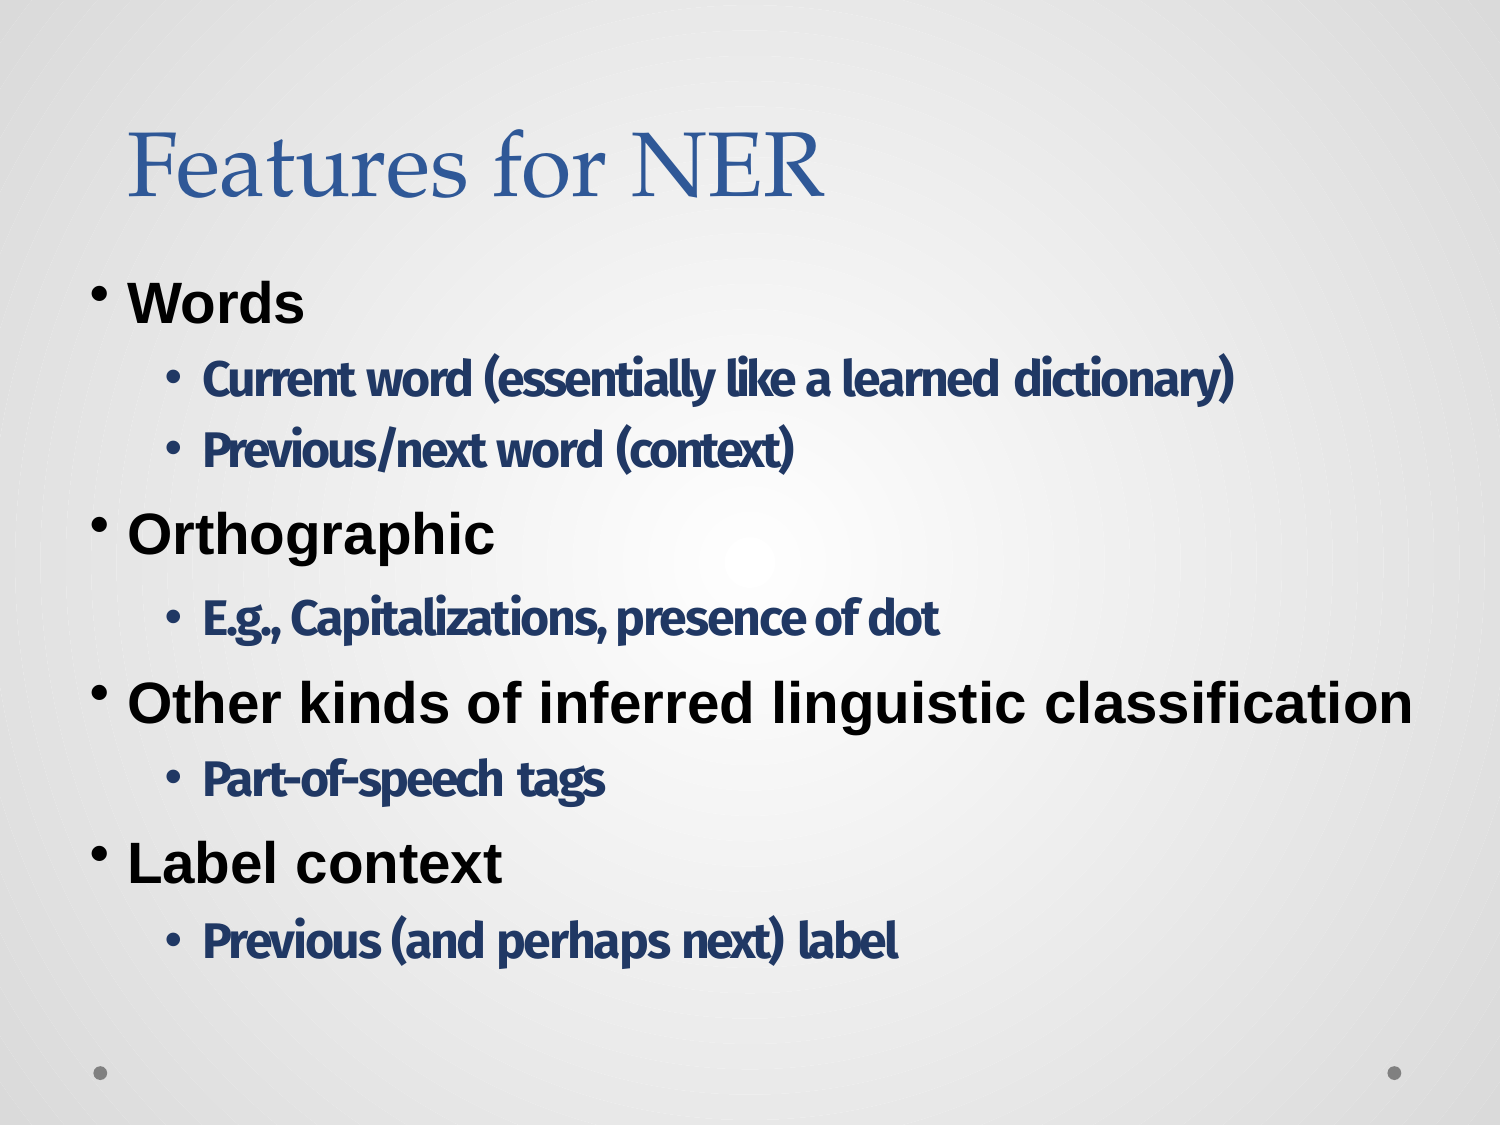

# Features for NER
Words
Current word (essentially like a learned dictionary)
Previous/next word (context)
Orthographic
E.g., Capitalizations, presence of dot
Other kinds of inferred linguistic classification
Part-of-speech tags
Label context
Previous (and perhaps next) label